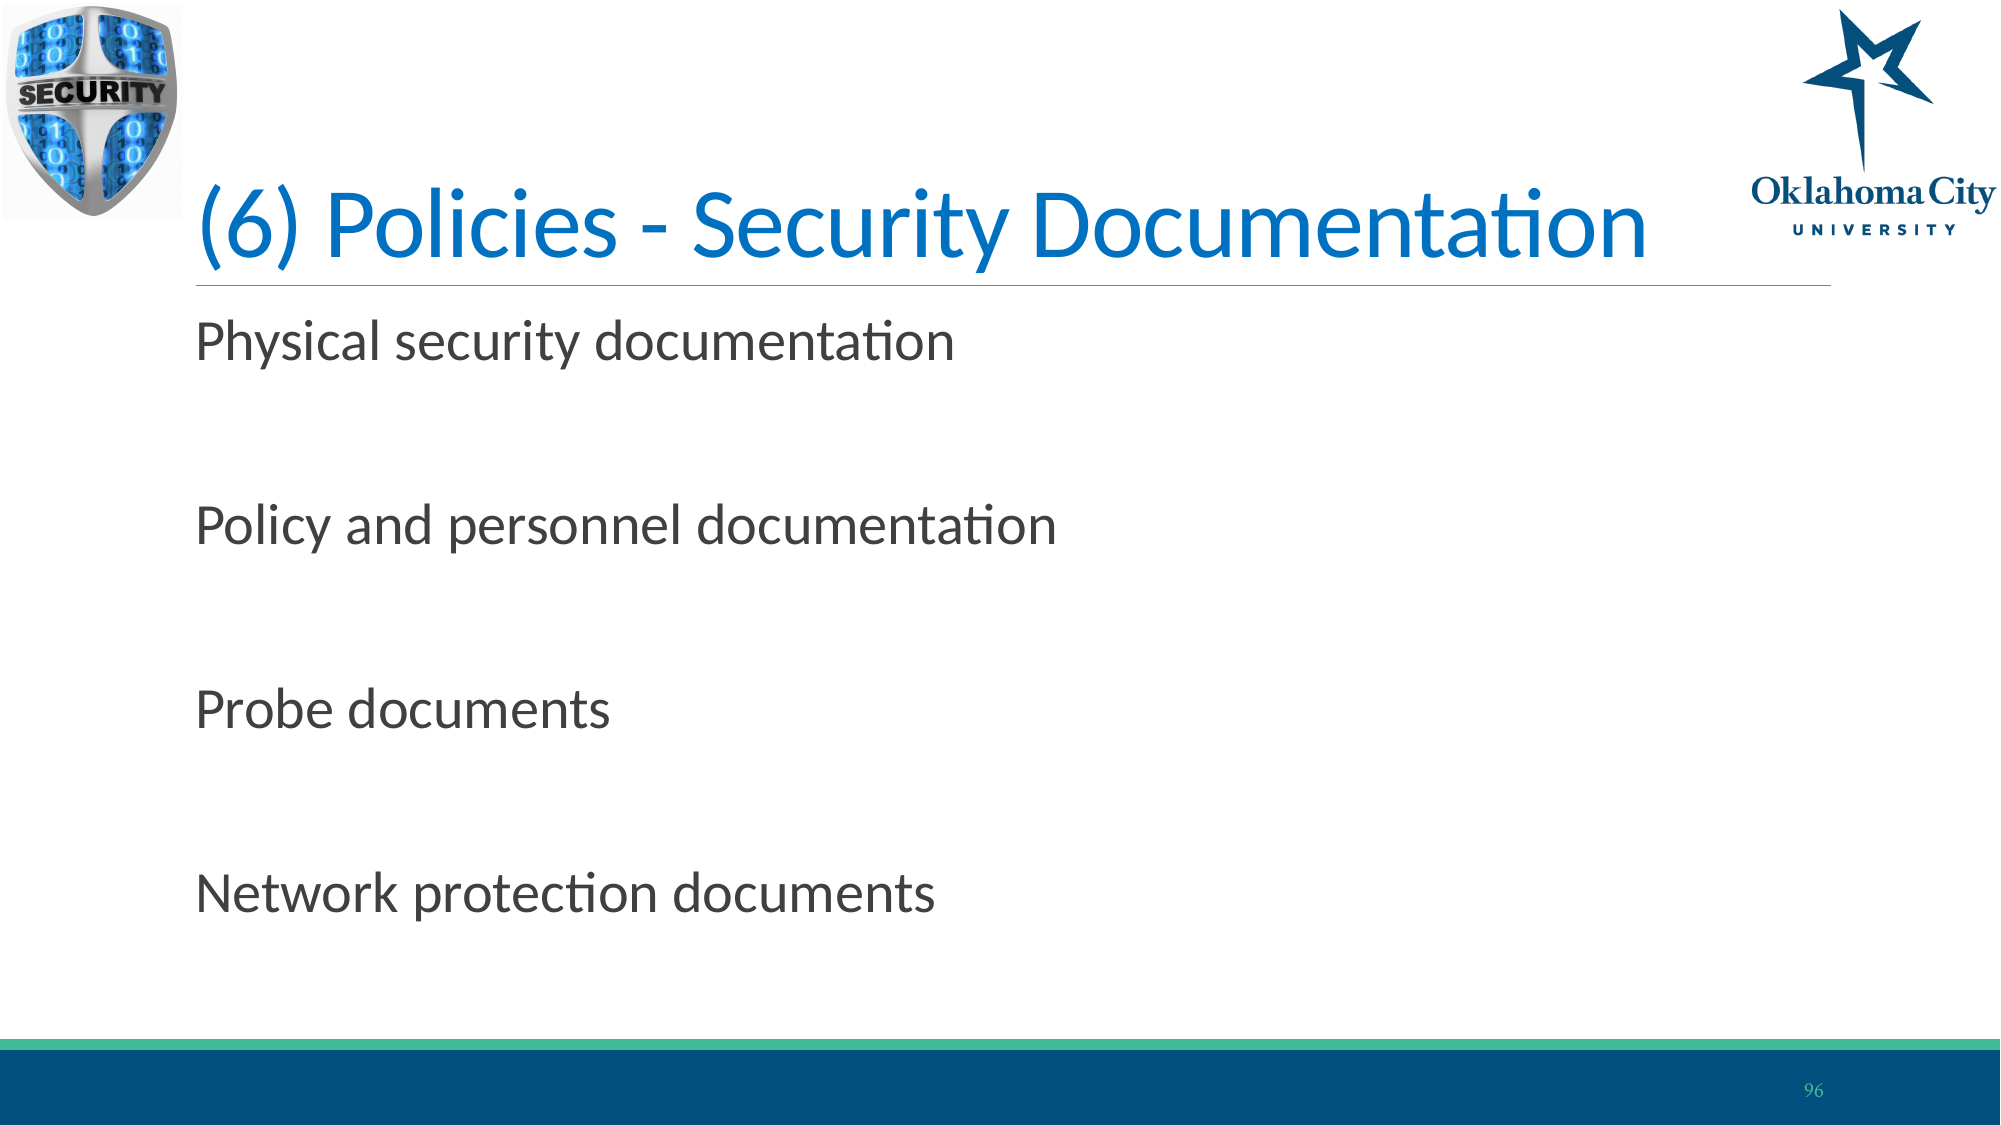

# (6) Policies - Security Documentation
Physical security documentation

Policy and personnel documentation

Probe documents

Network protection documents
96